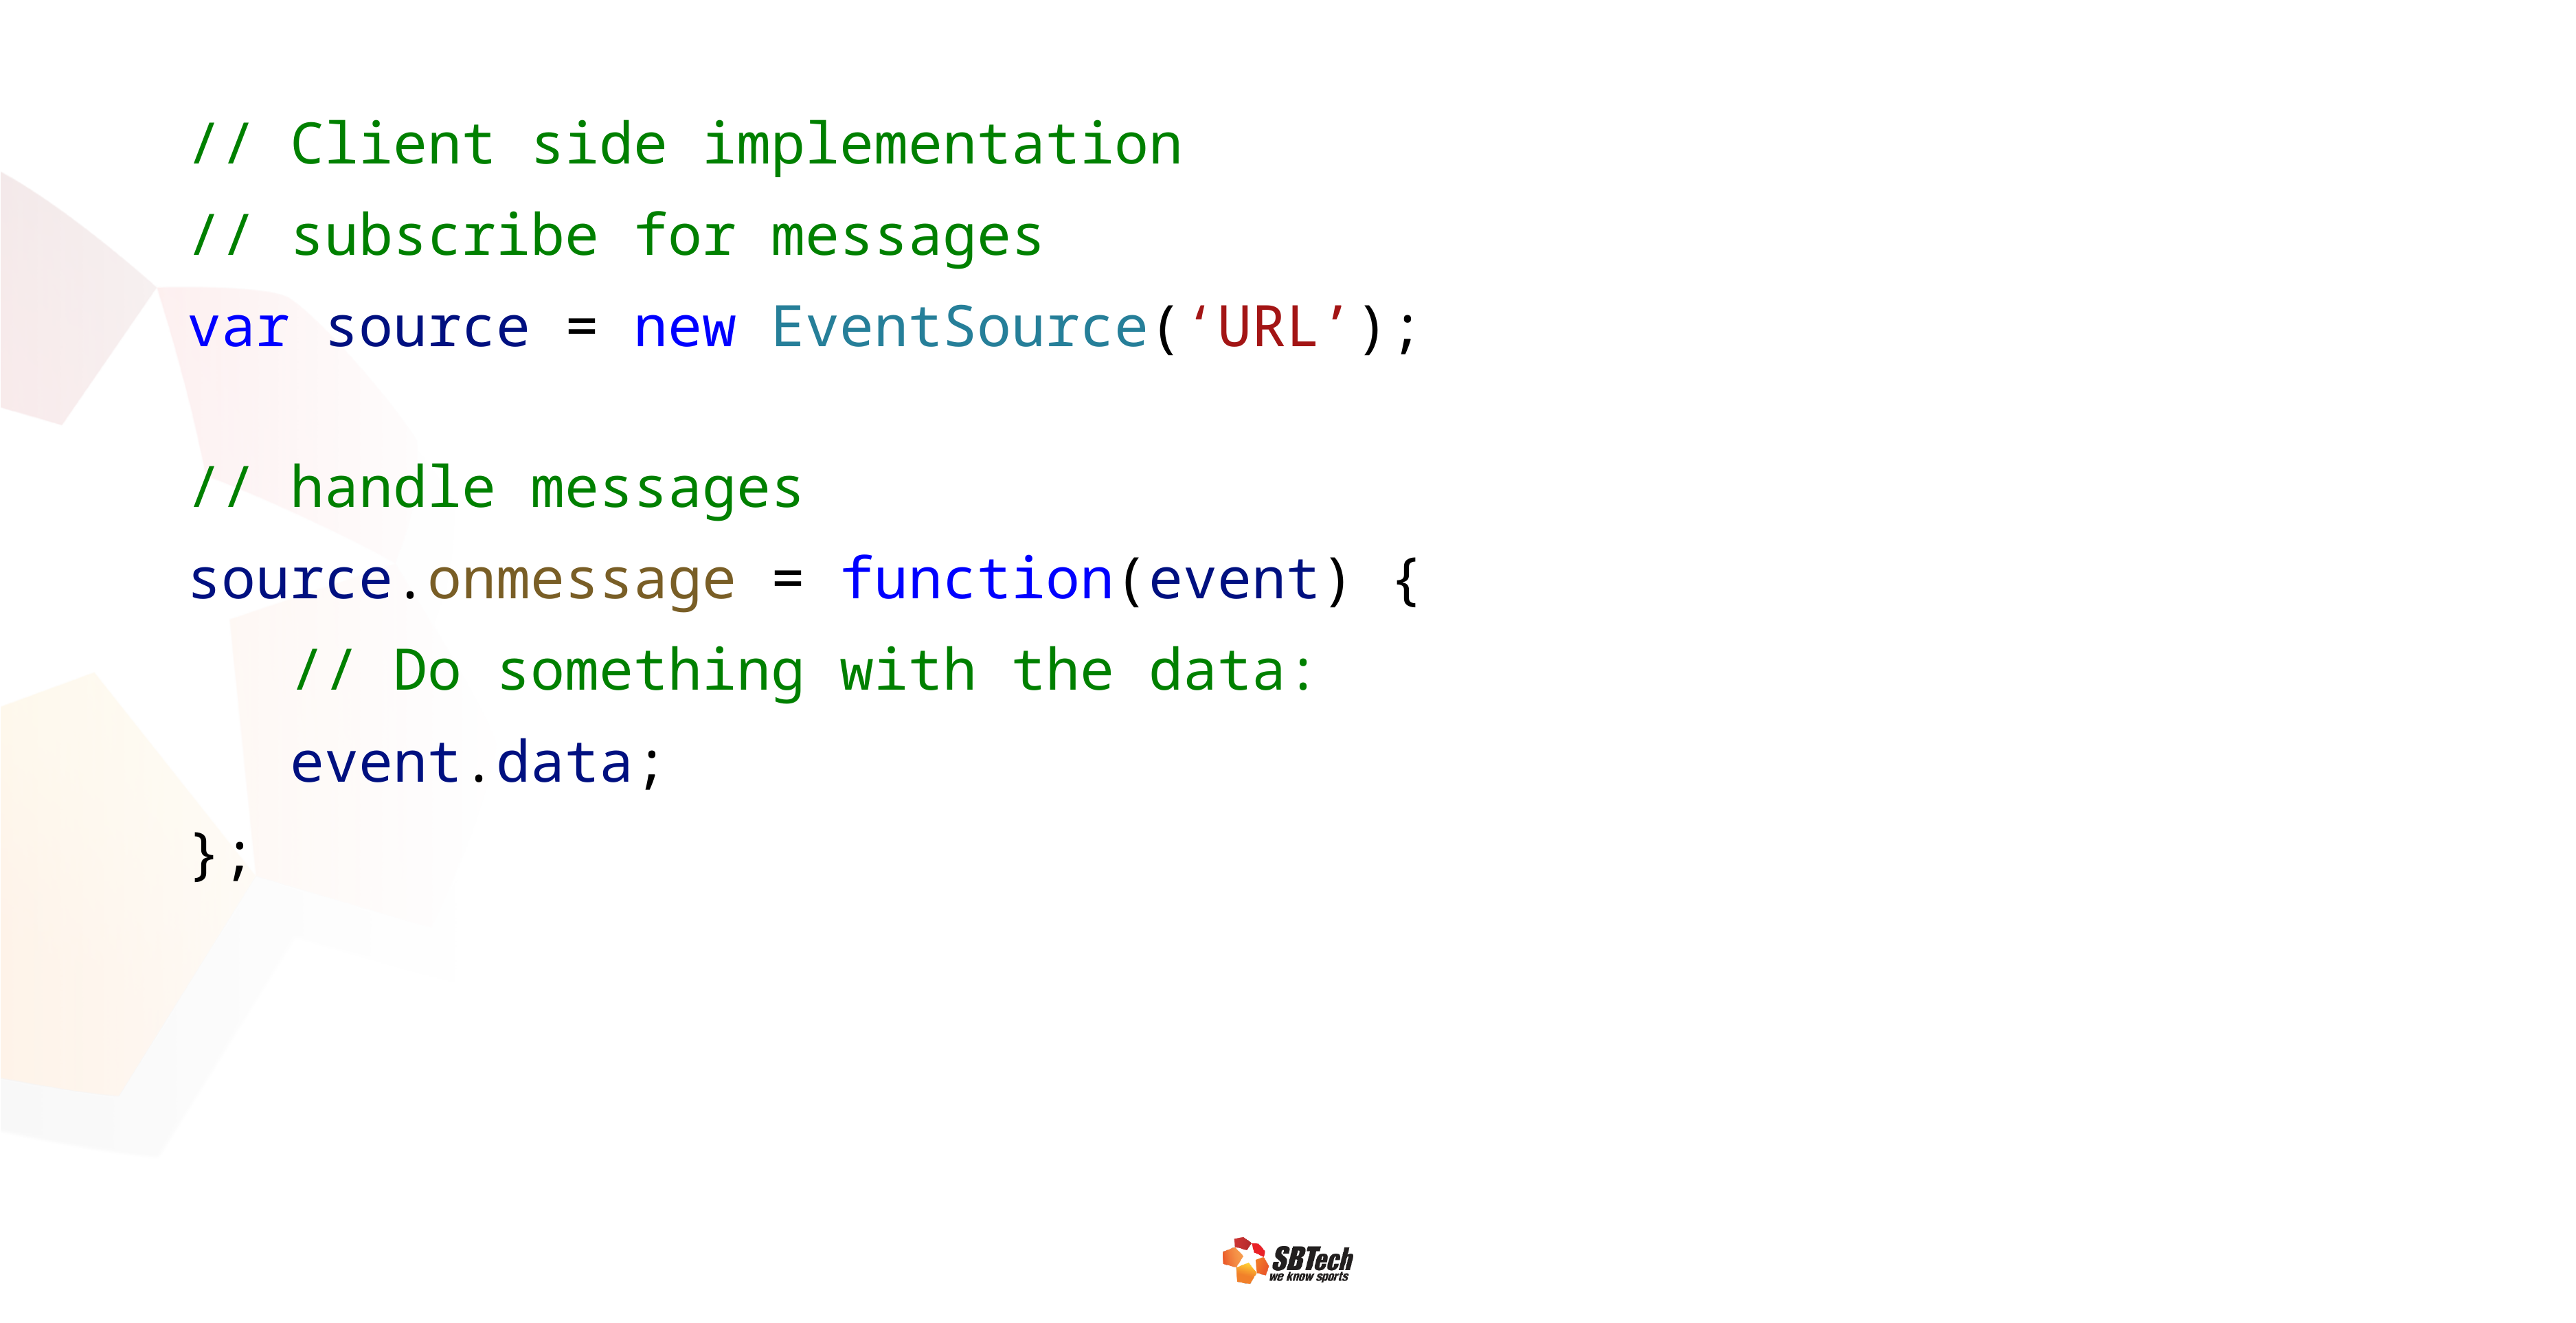

// Client side implementation
// subscribe for messages
var source = new EventSource(‘URL’);
// handle messages
source.onmessage = function(event) {
	// Do something with the data:
	event.data;
};